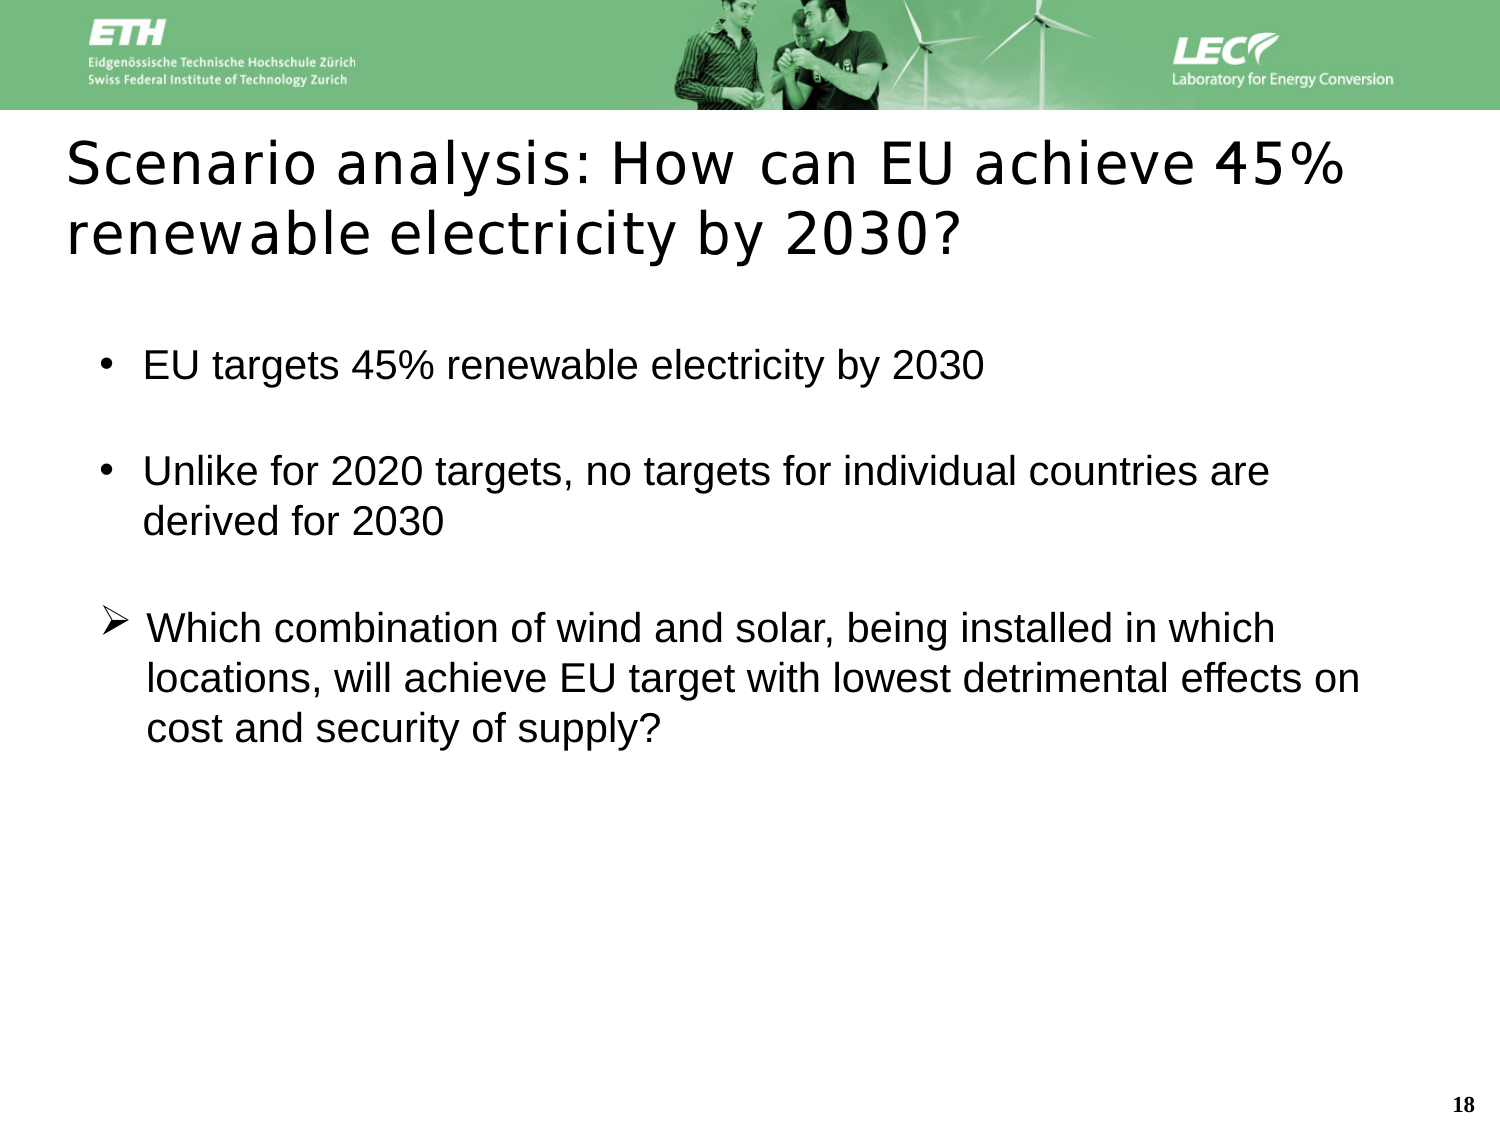

Scenario analysis: How can EU achieve 45% renewable electricity by 2030?
EU targets 45% renewable electricity by 2030
Unlike for 2020 targets, no targets for individual countries are derived for 2030
Which combination of wind and solar, being installed in which locations, will achieve EU target with lowest detrimental effects on cost and security of supply?